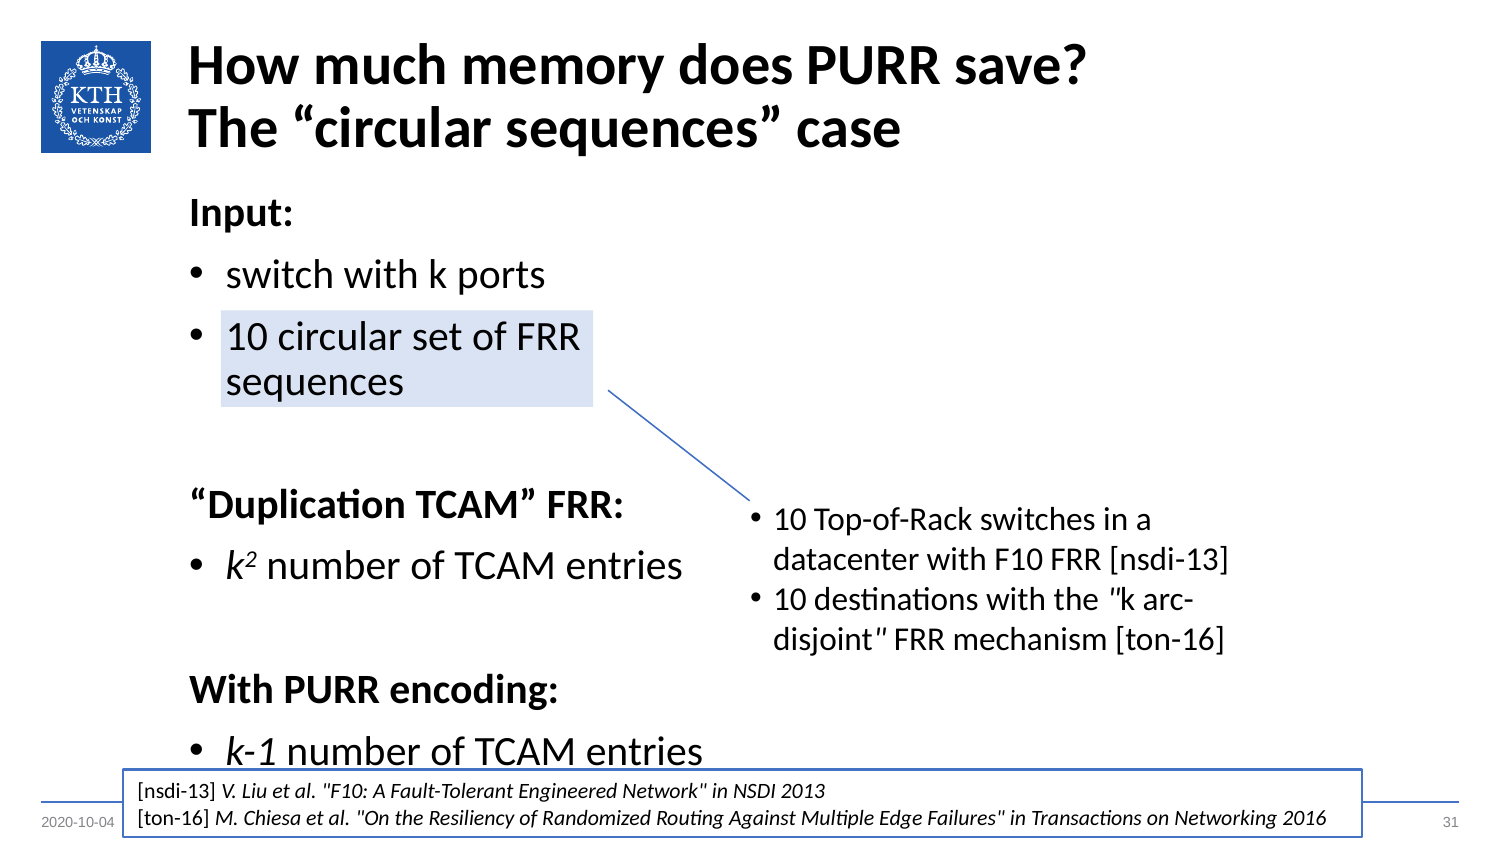

# How much memory does PURR save? The “circular sequences” case
Input:
switch with k ports
10 circular set of FRR sequences

“Duplication TCAM” FRR:
k2 number of TCAM entries

With PURR encoding:
k-1 number of TCAM entries

10 Top-of-Rack switches in a datacenter with F10 FRR [nsdi-13]
10 destinations with the "k arc-disjoint" FRR mechanism [ton-16]
[nsdi-13] V. Liu et al. "F10: A Fault-Tolerant Engineered Network" in NSDI 2013
[ton-16] M. Chiesa et al. "On the Resiliency of Randomized Routing Against Multiple Edge Failures" in Transactions on Networking 2016
2020-10-04
31